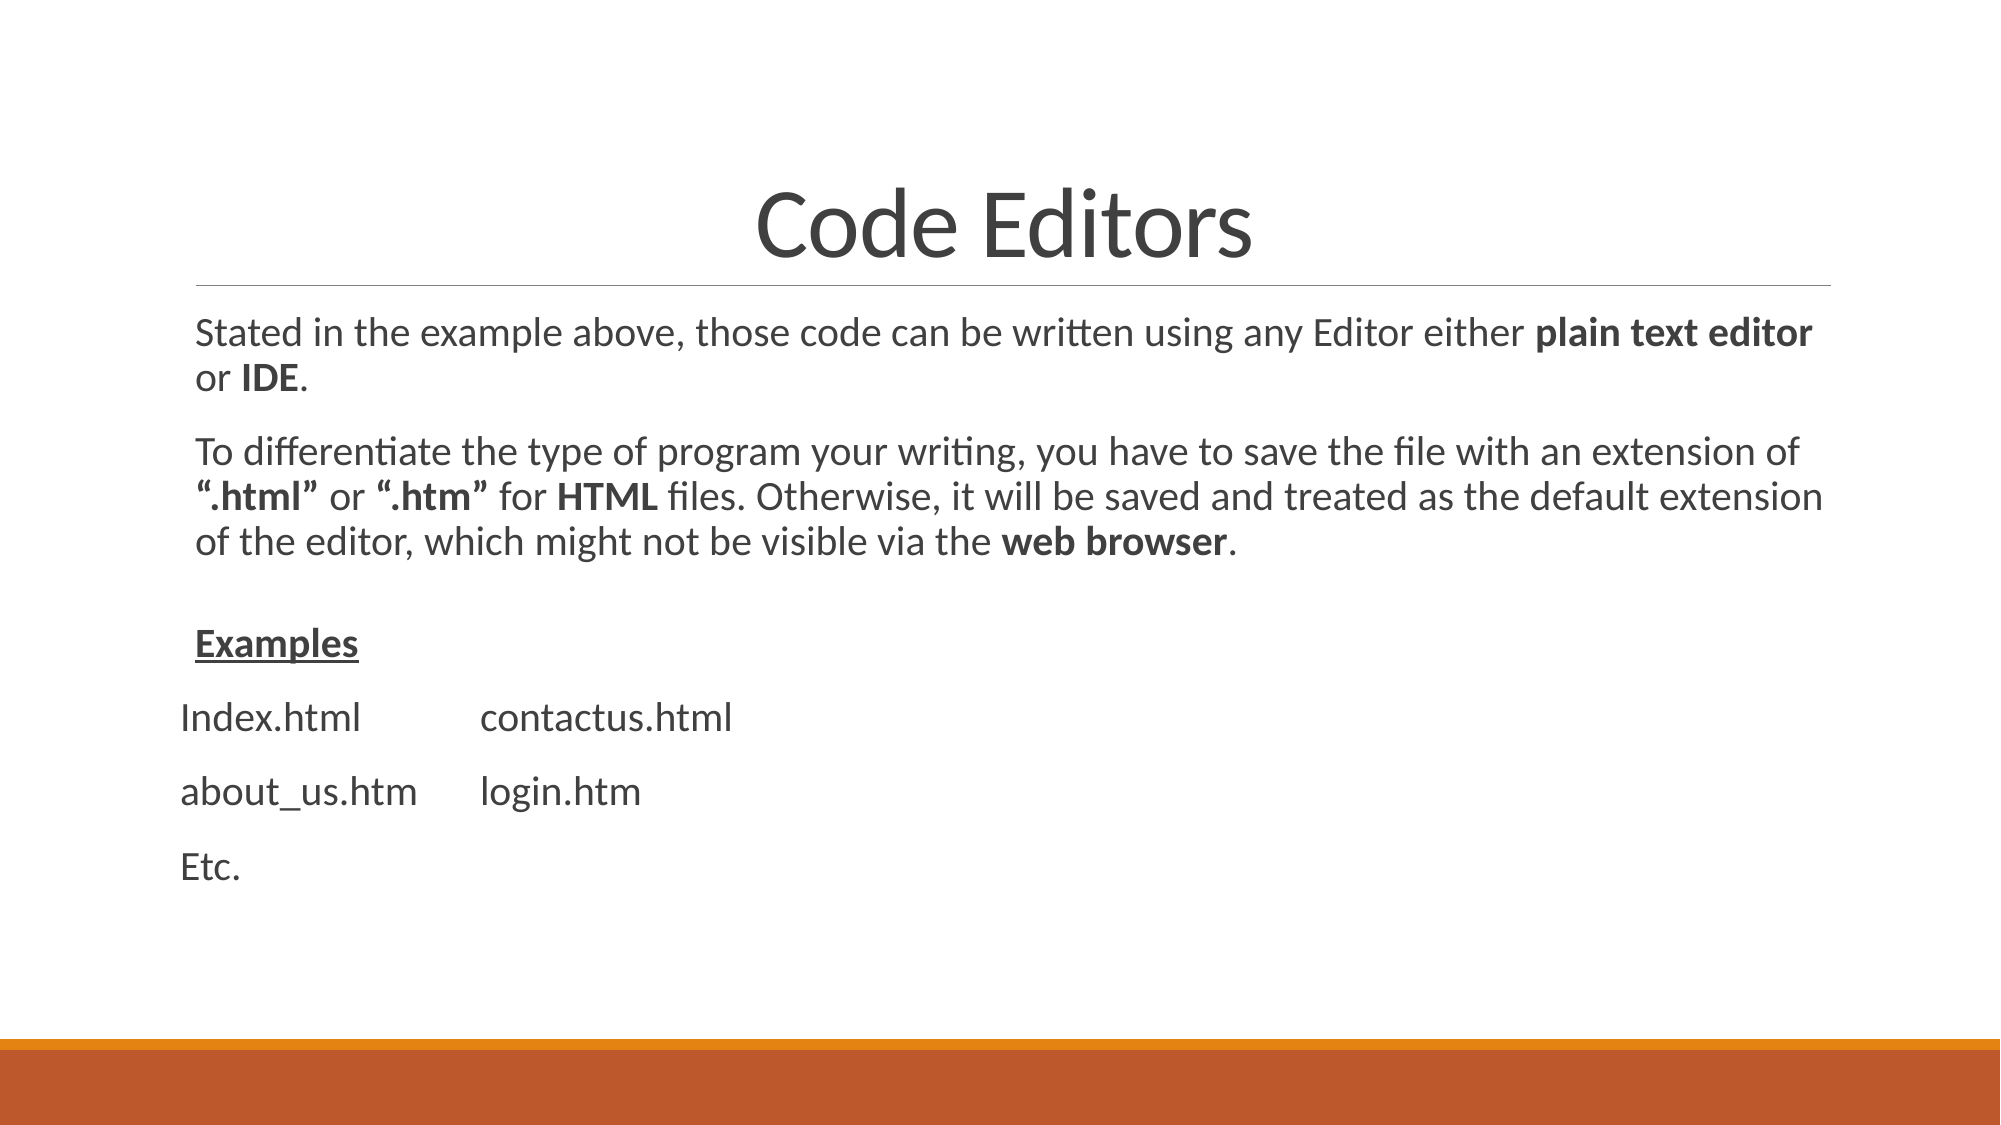

# Code Editors
Stated in the example above, those code can be written using any Editor either plain text editor or IDE.
To differentiate the type of program your writing, you have to save the file with an extension of “.html” or “.htm” for HTML files. Otherwise, it will be saved and treated as the default extension of the editor, which might not be visible via the web browser.

Examples
Index.html	contactus.html
about_us.htm 	login.htm
Etc.